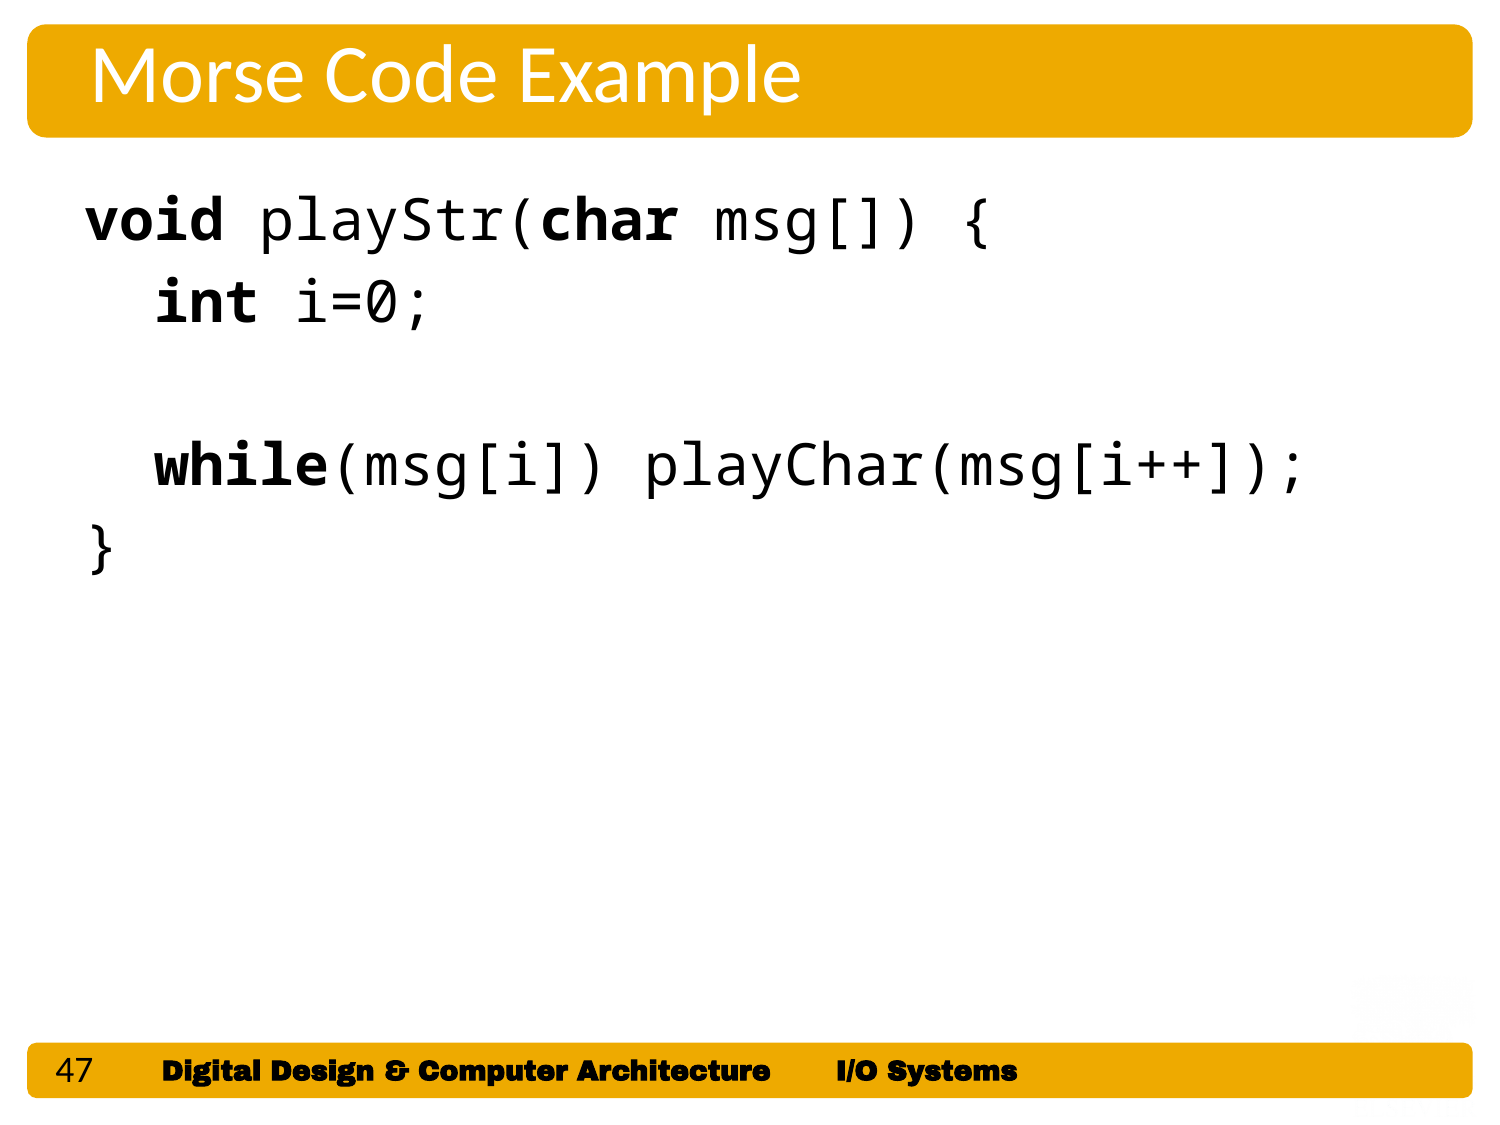

Morse Code Example
void playStr(char msg[]) {
  int i=0;

  while(msg[i]) playChar(msg[i++]);
}

47